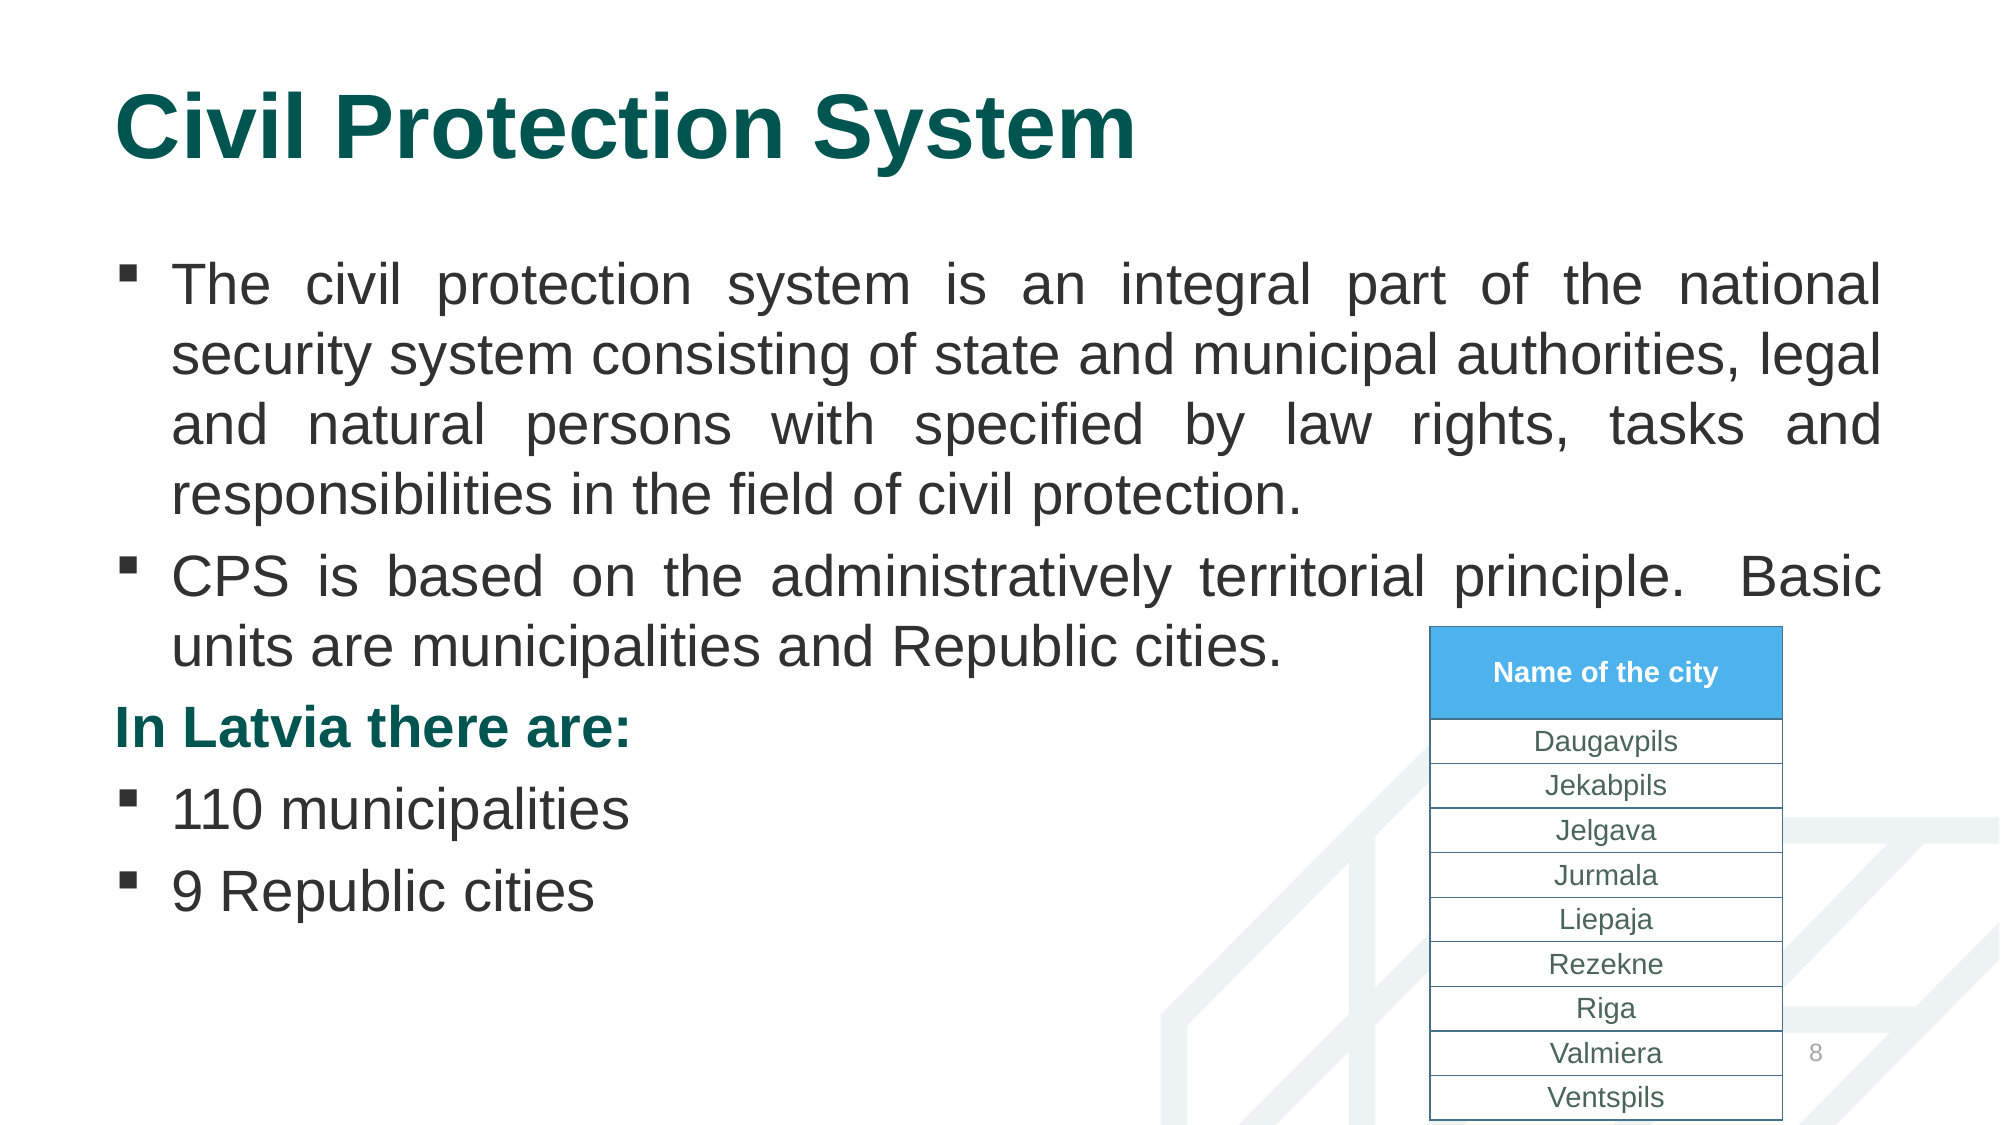

# Civil Protection System
The civil protection system is an integral part of the national security system consisting of state and municipal authorities, legal and natural persons with specified by law rights, tasks and responsibilities in the field of civil protection.
CPS is based on the administratively territorial principle.  Basic units are municipalities and Republic cities.
In Latvia there are:
110 municipalities
9 Republic cities
| Name of the city |
| --- |
| Daugavpils |
| Jekabpils |
| Jelgava |
| Jurmala |
| Liepaja |
| Rezekne |
| Riga |
| Valmiera |
| Ventspils |
8